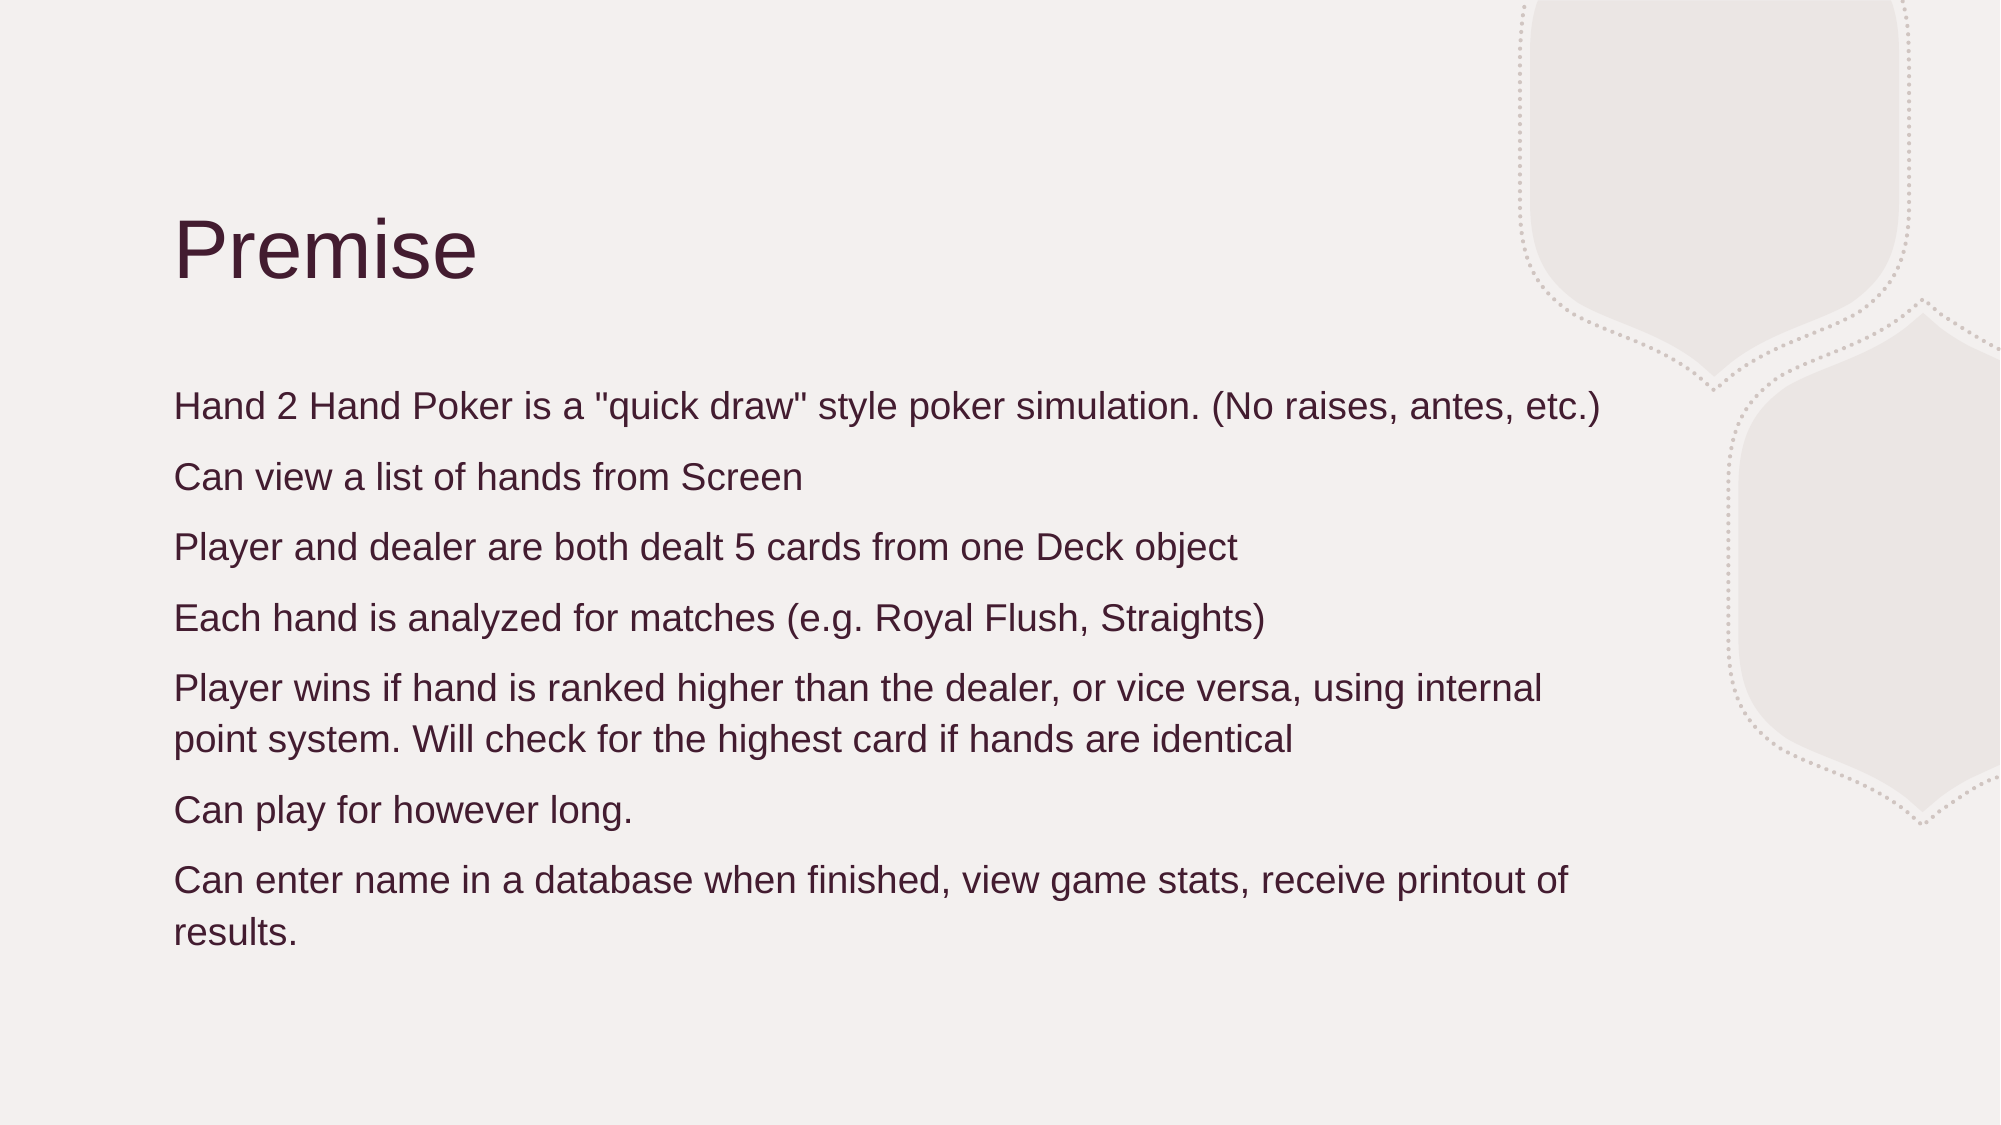

# Premise
Hand 2 Hand Poker is a "quick draw" style poker simulation. (No raises, antes, etc.)
Can view a list of hands from Screen
Player and dealer are both dealt 5 cards from one Deck object
Each hand is analyzed for matches (e.g. Royal Flush, Straights)
Player wins if hand is ranked higher than the dealer, or vice versa, using internal point system. Will check for the highest card if hands are identical
Can play for however long.
Can enter name in a database when finished, view game stats, receive printout of results.